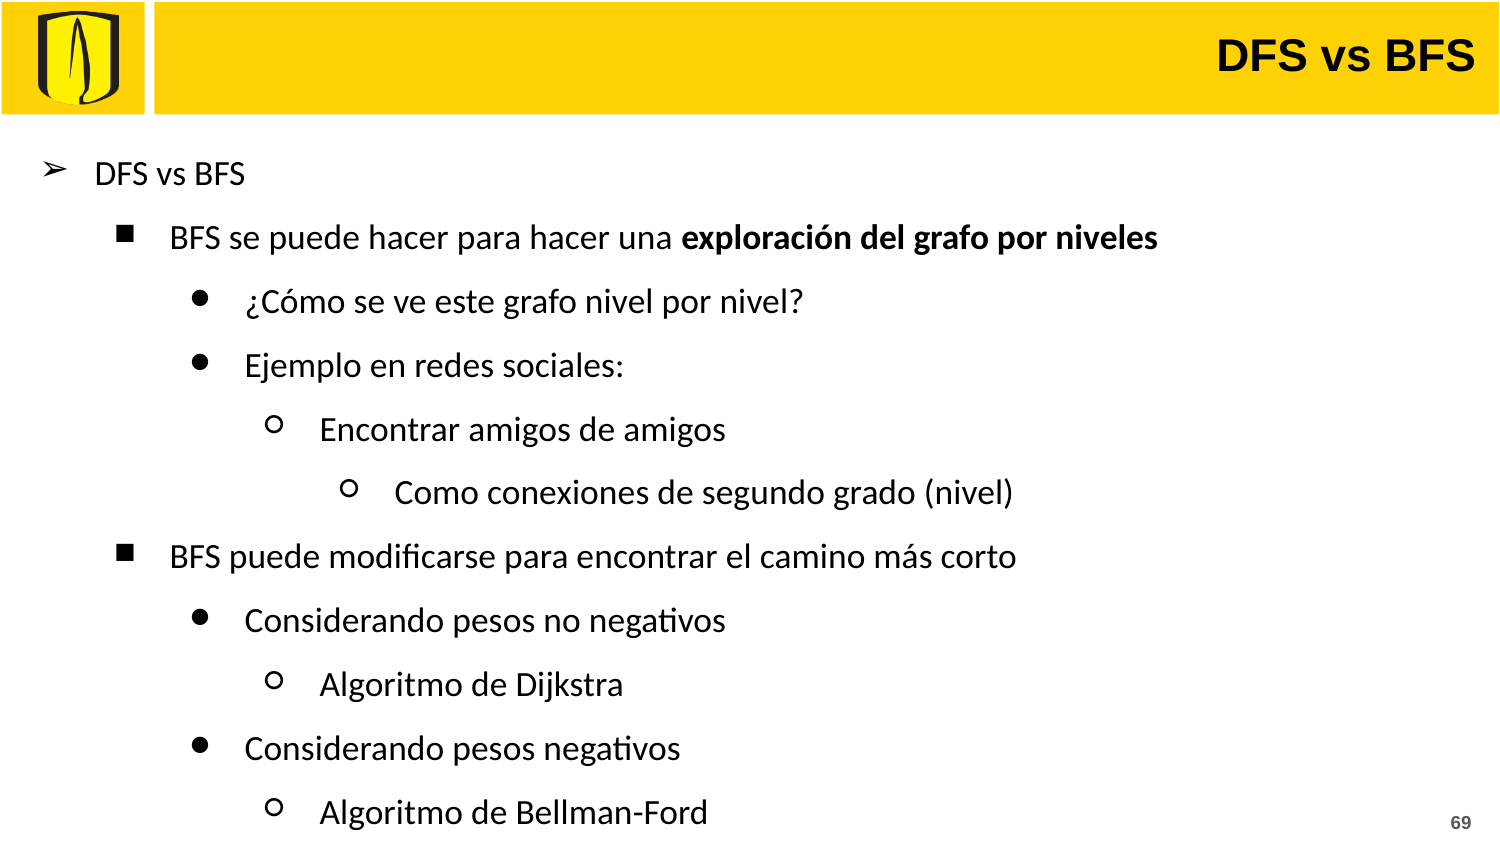

# DFS vs BFS
DFS vs BFS
BFS se puede hacer para hacer una exploración del grafo por niveles
¿Cómo se ve este grafo nivel por nivel?
Ejemplo en redes sociales:
Encontrar amigos de amigos
Como conexiones de segundo grado (nivel)
BFS puede modificarse para encontrar el camino más corto
Considerando pesos no negativos
Algoritmo de Dijkstra
Considerando pesos negativos
Algoritmo de Bellman-Ford
69